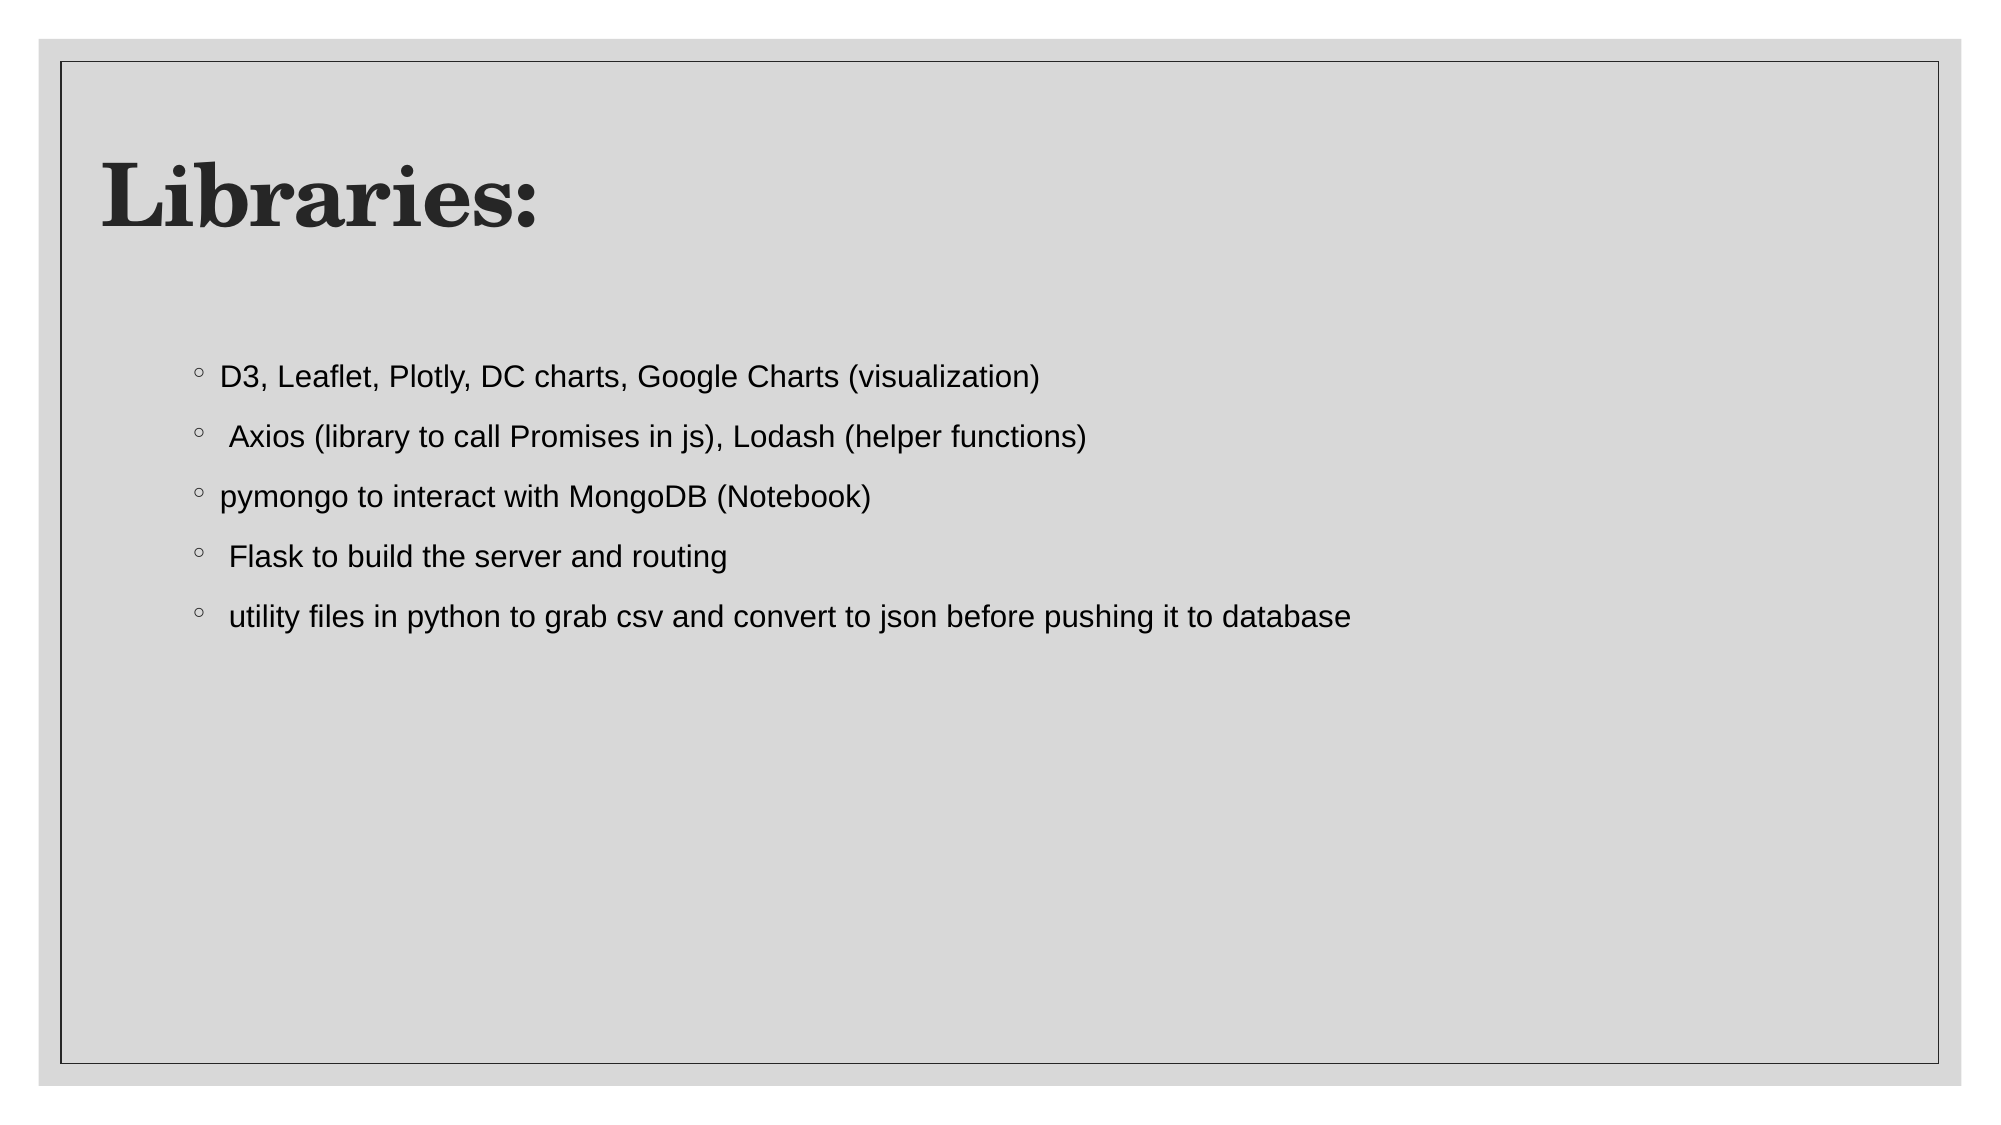

# Libraries:
D3, Leaflet, Plotly, DC charts, Google Charts (visualization)
 Axios (library to call Promises in js), Lodash (helper functions)
pymongo to interact with MongoDB (Notebook)
 Flask to build the server and routing
 utility files in python to grab csv and convert to json before pushing it to database